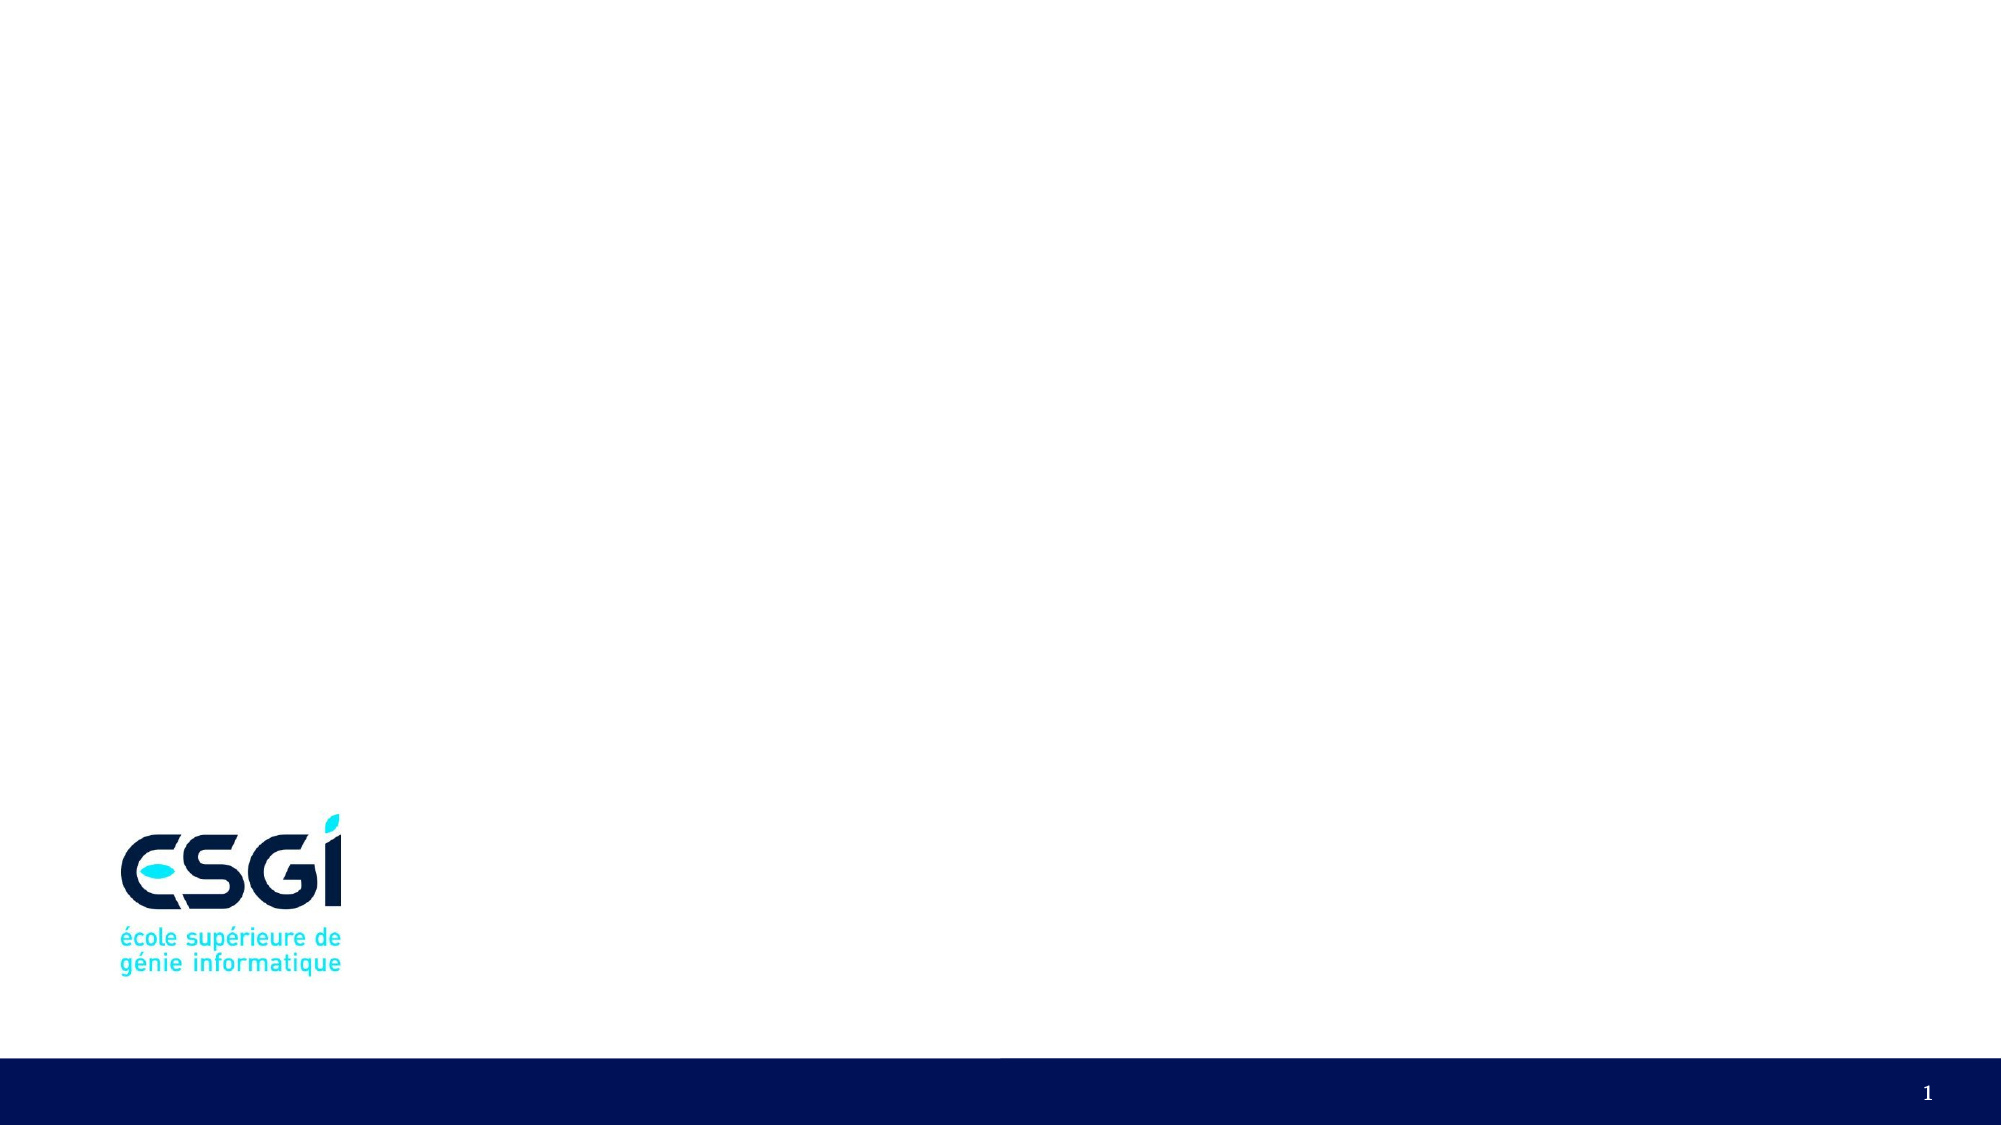

# Data mining using Excel
Fatima GASMI | ESGI
1